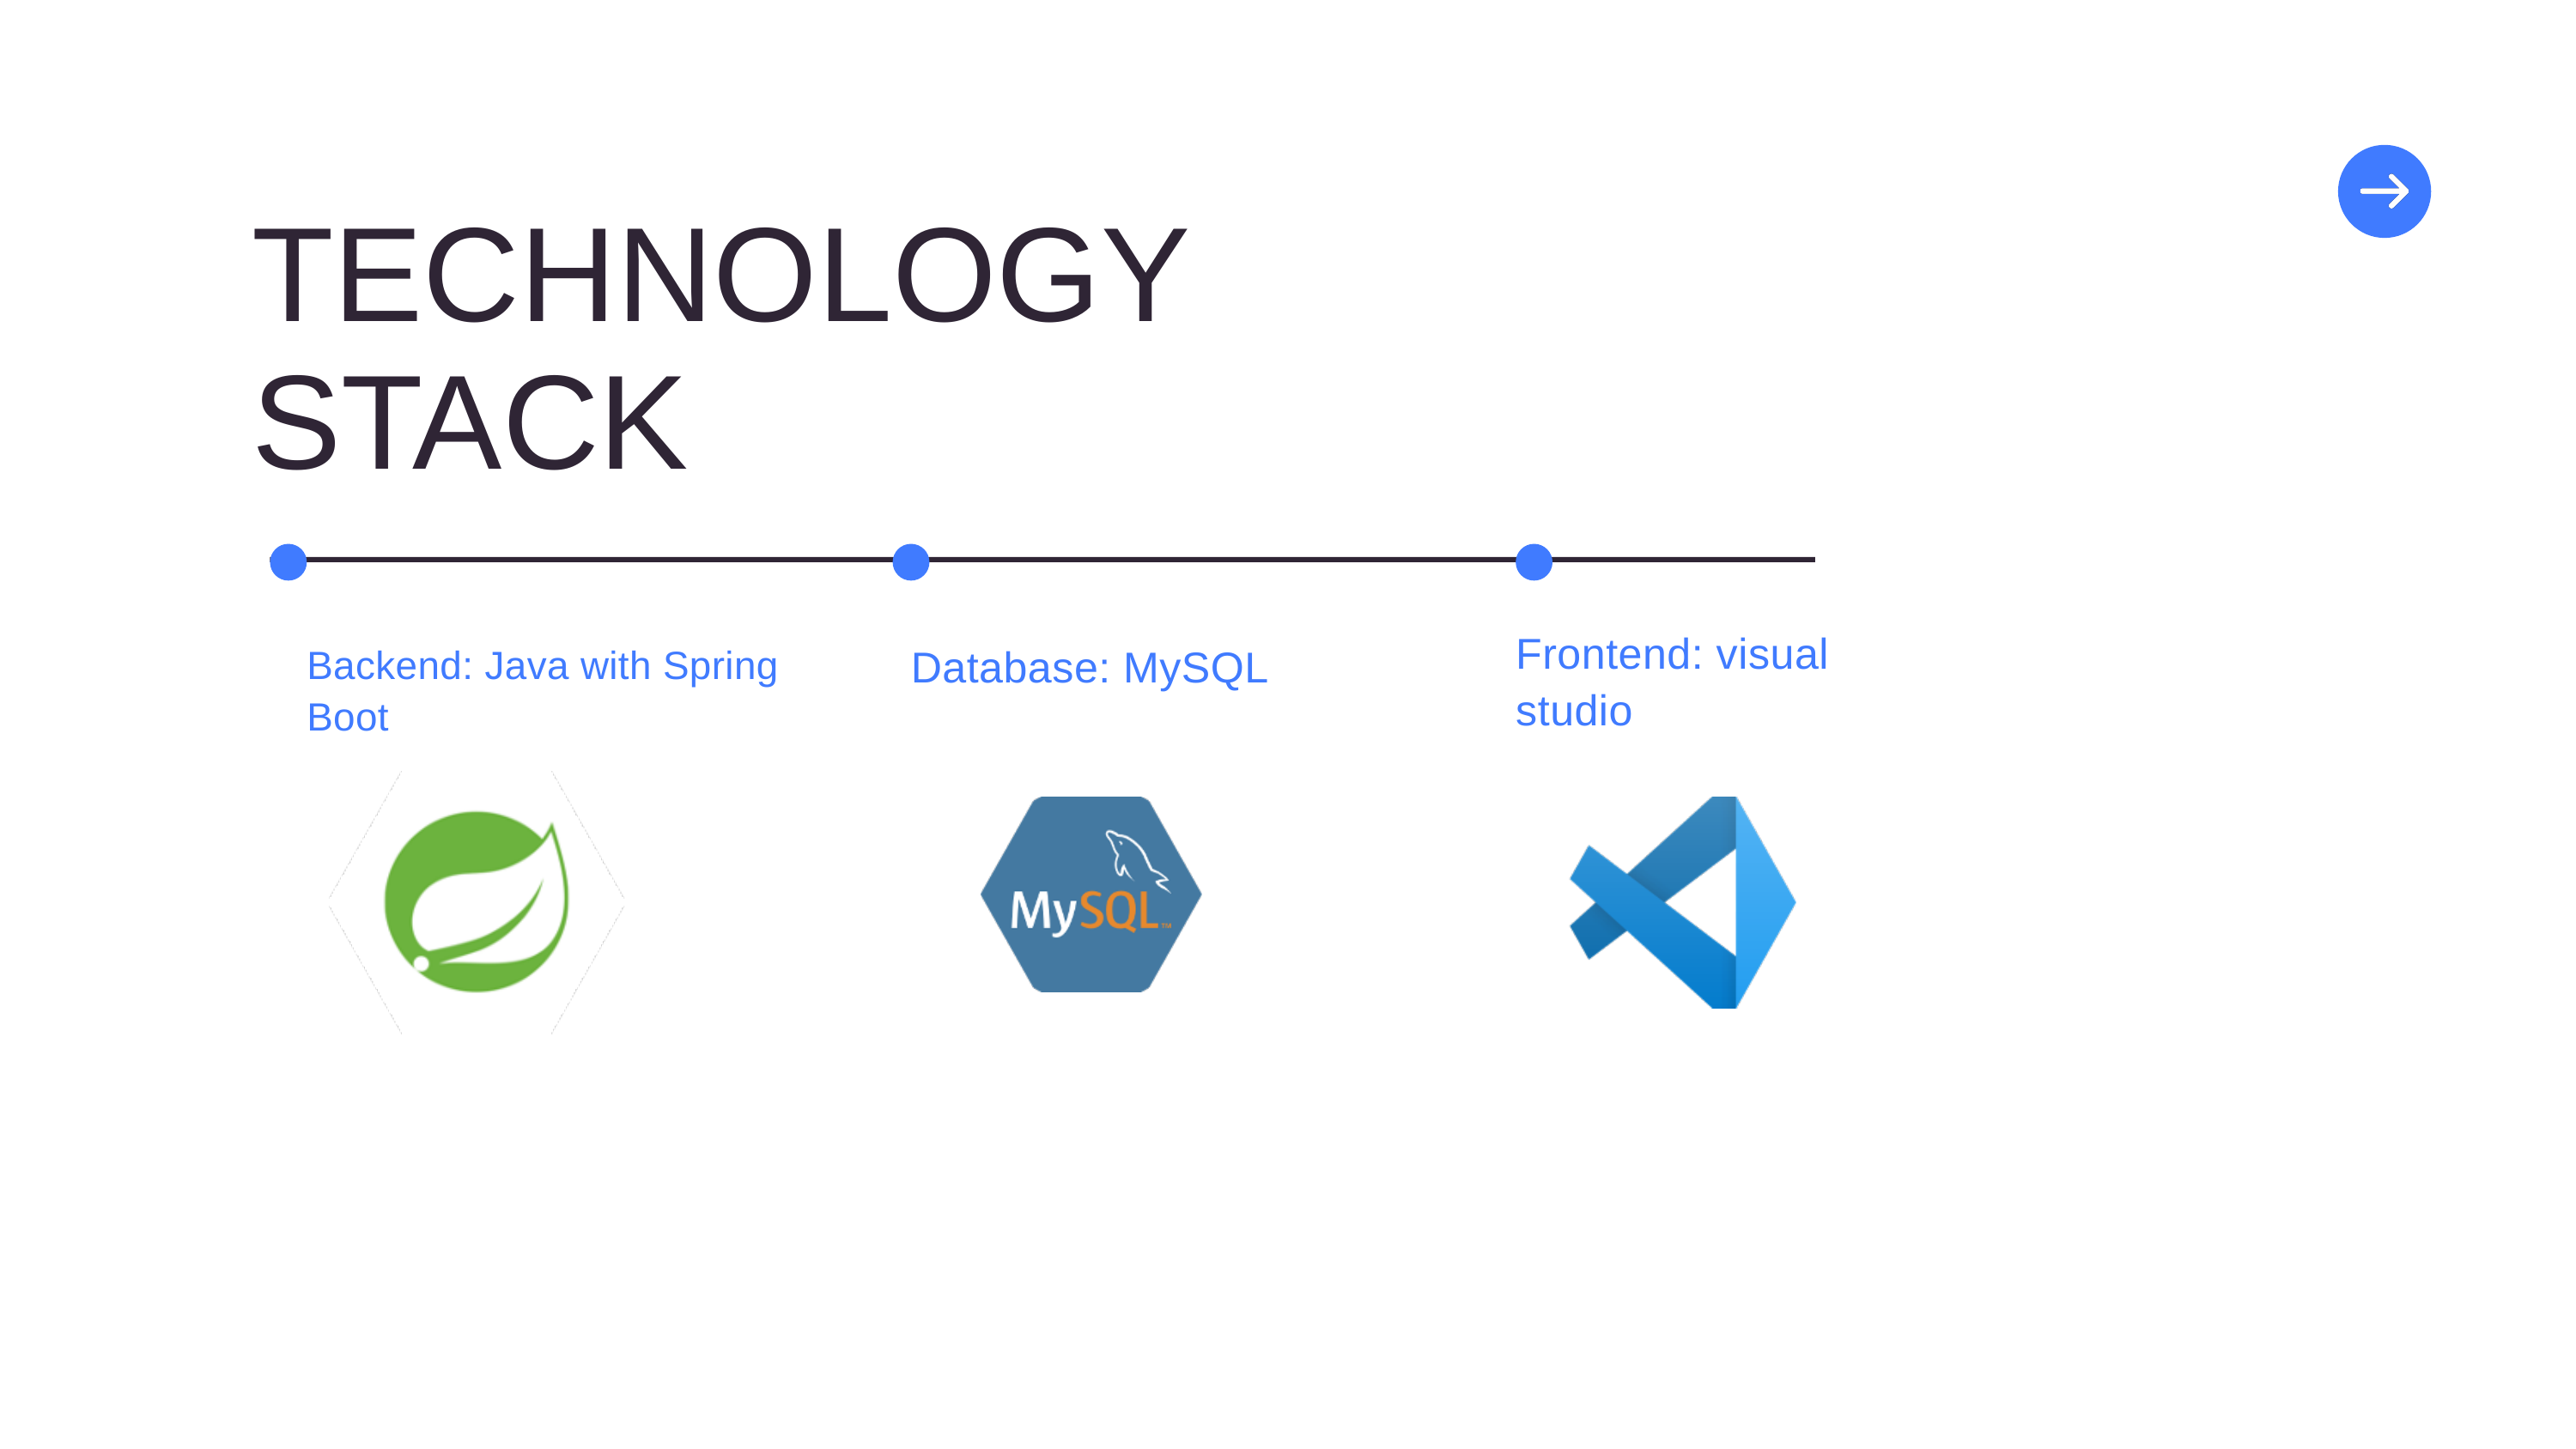

TECHNOLOGY STACK

Frontend: visual studio

Backend: Java with Spring Boot

Database: MySQL